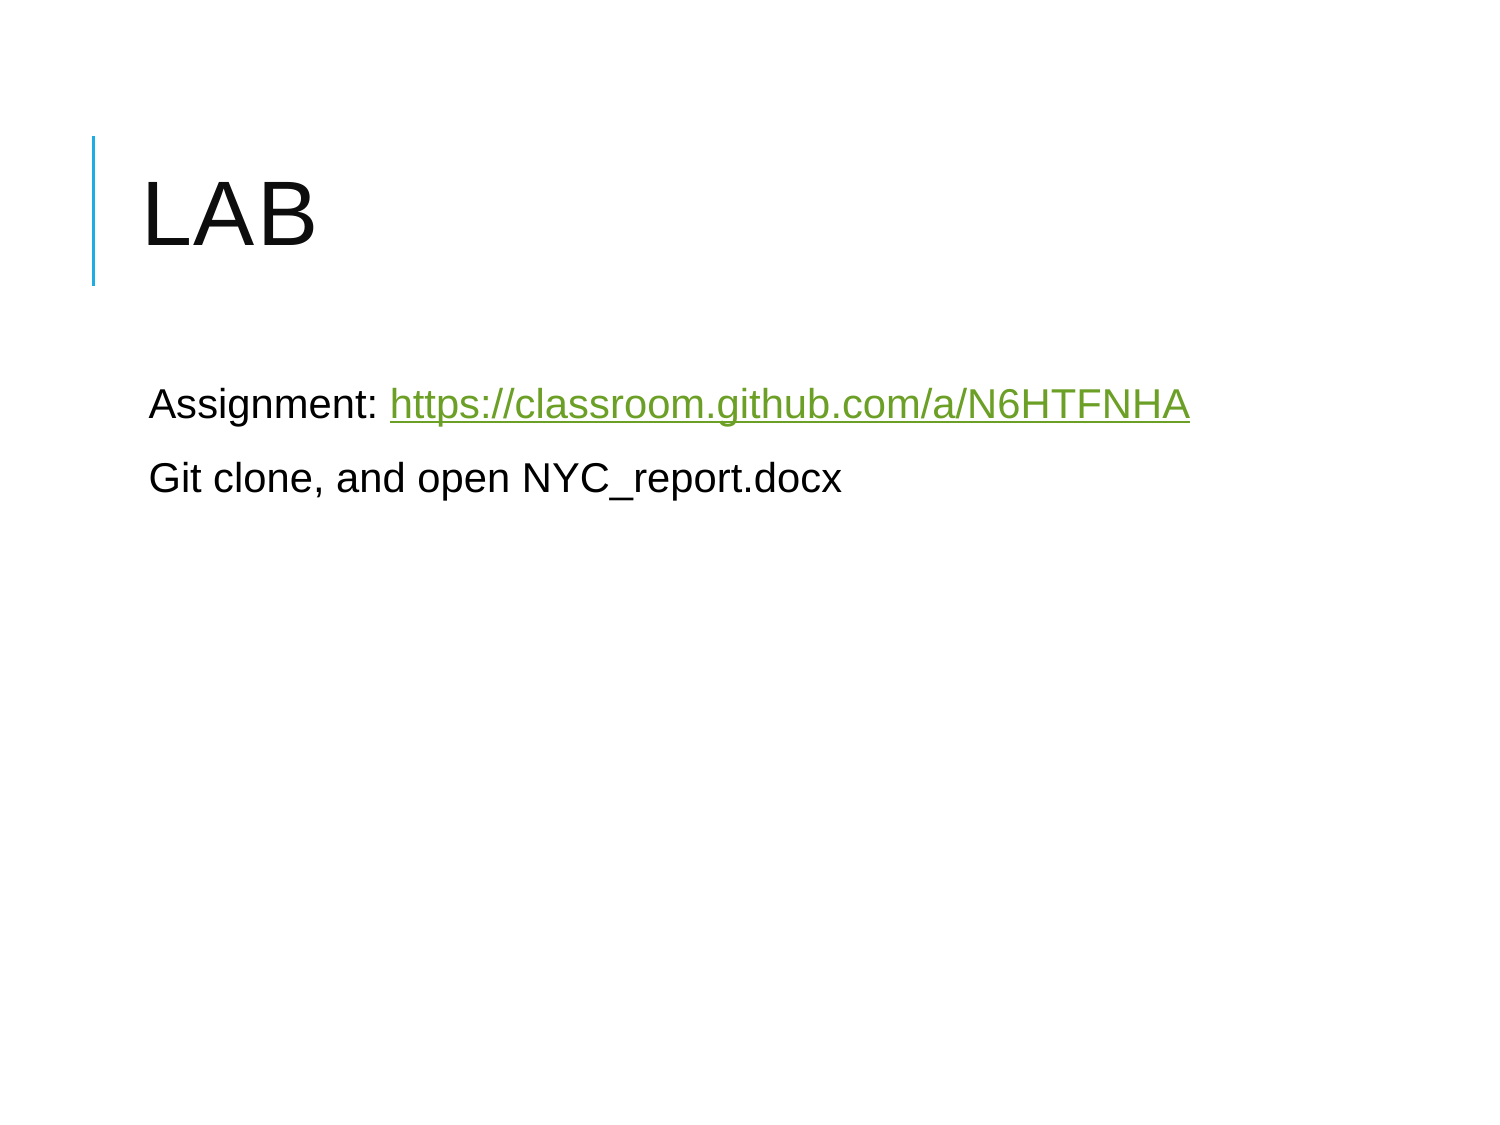

# Lab
Assignment: https://classroom.github.com/a/N6HTFNHA
Git clone, and open NYC_report.docx